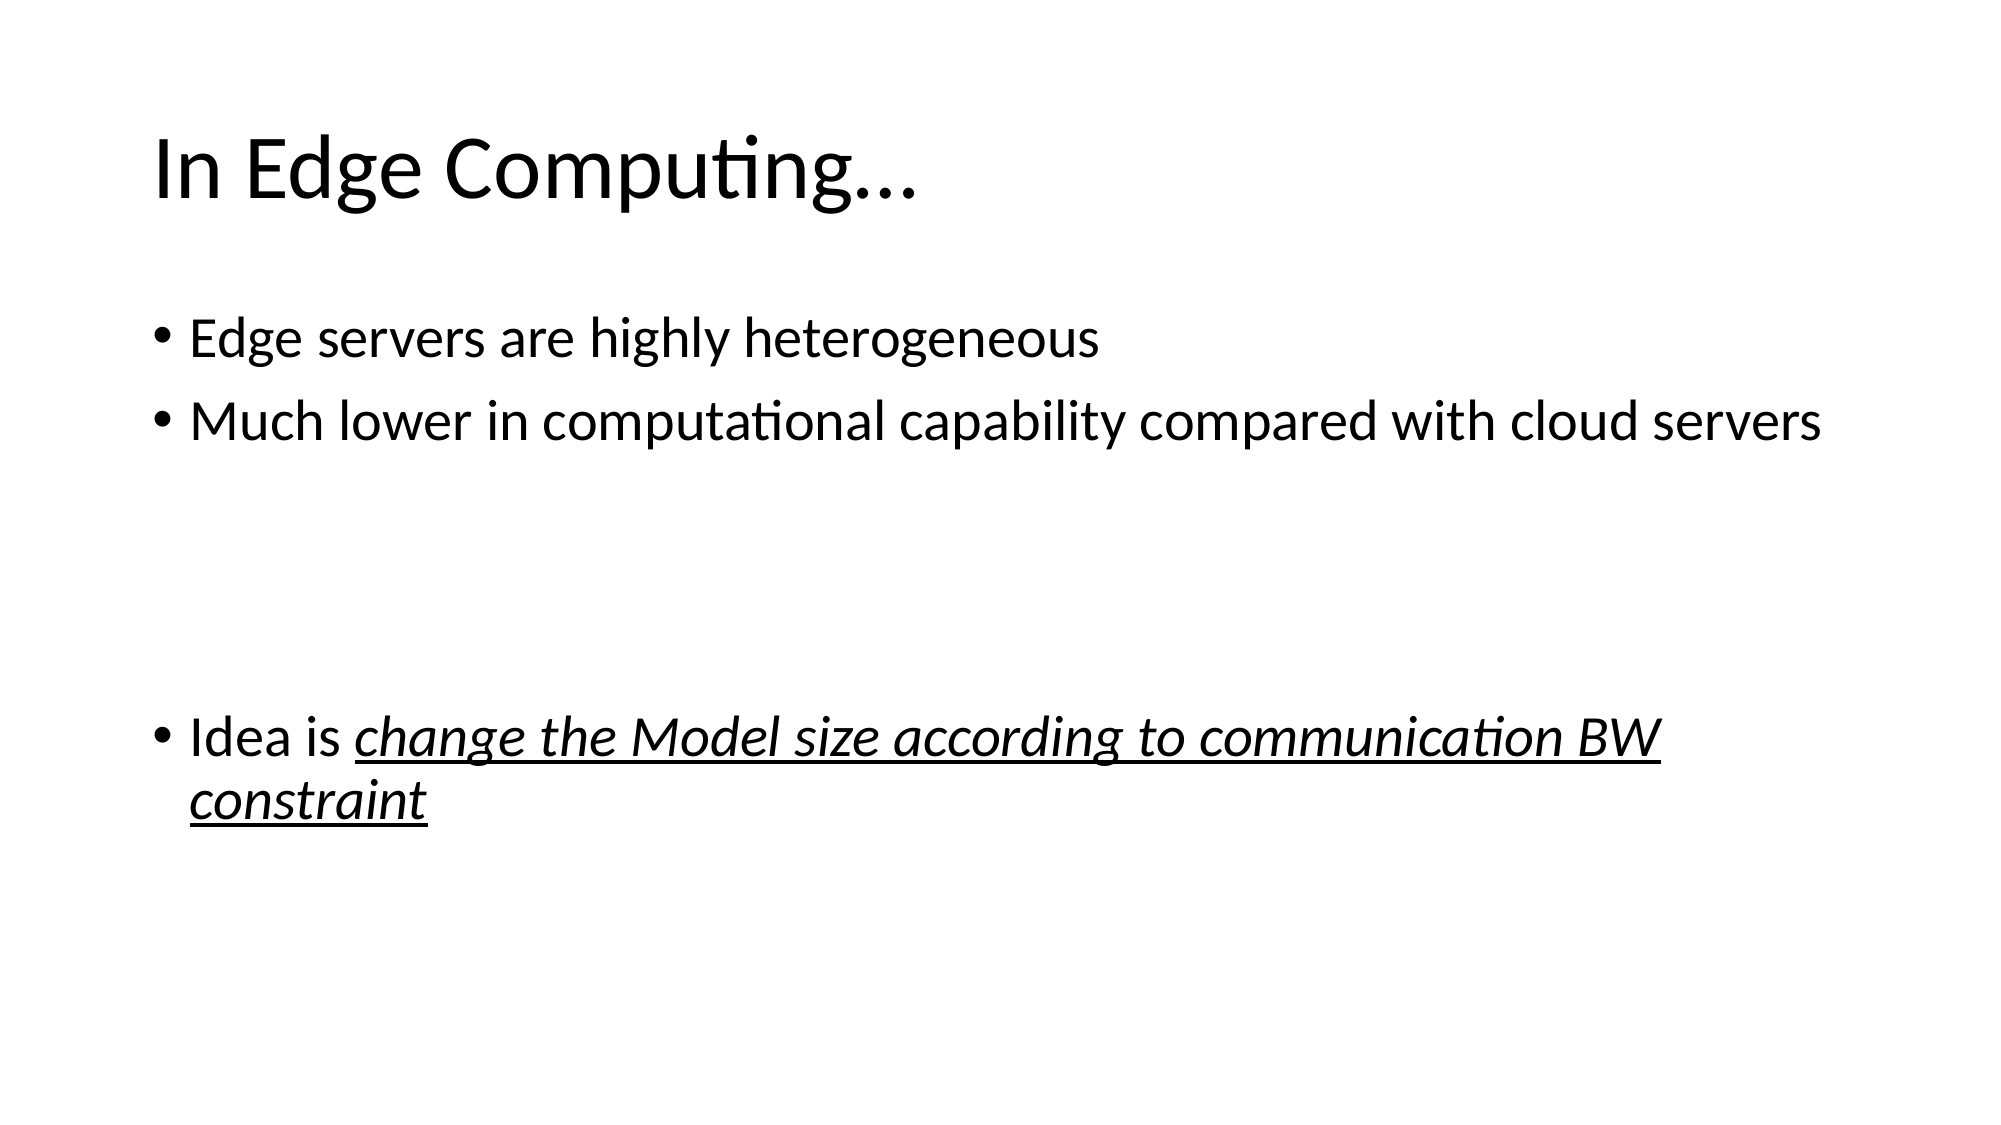

# In Edge Computing…
Edge servers are highly heterogeneous
Much lower in computational capability compared with cloud servers

Idea is change the Model size according to communication BW constraint